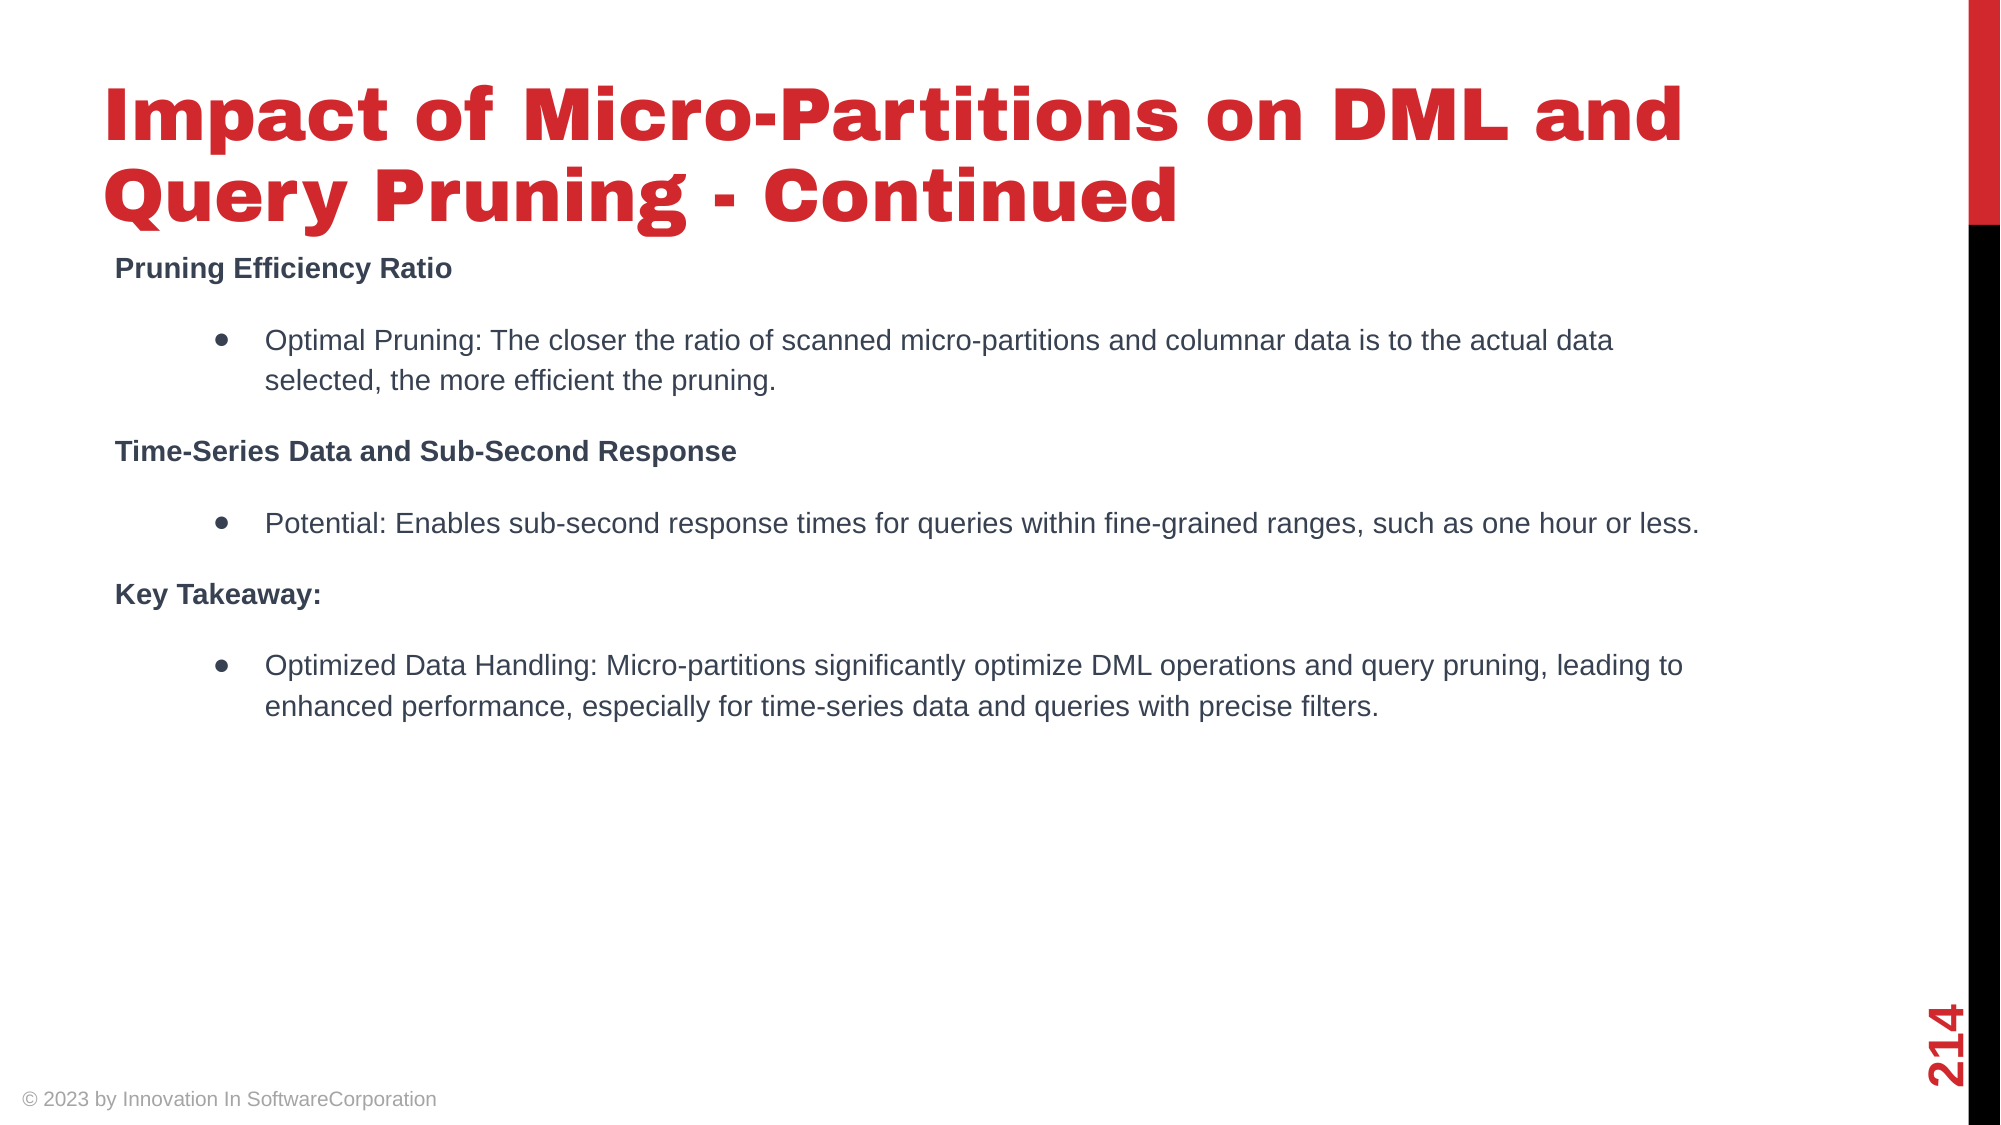

# Impact of Micro-Partitions on DML and Query Pruning - Continued
Pruning Efficiency Ratio
Optimal Pruning: The closer the ratio of scanned micro-partitions and columnar data is to the actual data selected, the more efficient the pruning.
Time-Series Data and Sub-Second Response
Potential: Enables sub-second response times for queries within fine-grained ranges, such as one hour or less.
Key Takeaway:
Optimized Data Handling: Micro-partitions significantly optimize DML operations and query pruning, leading to enhanced performance, especially for time-series data and queries with precise filters.

214
© 2023 by Innovation In SoftwareCorporation